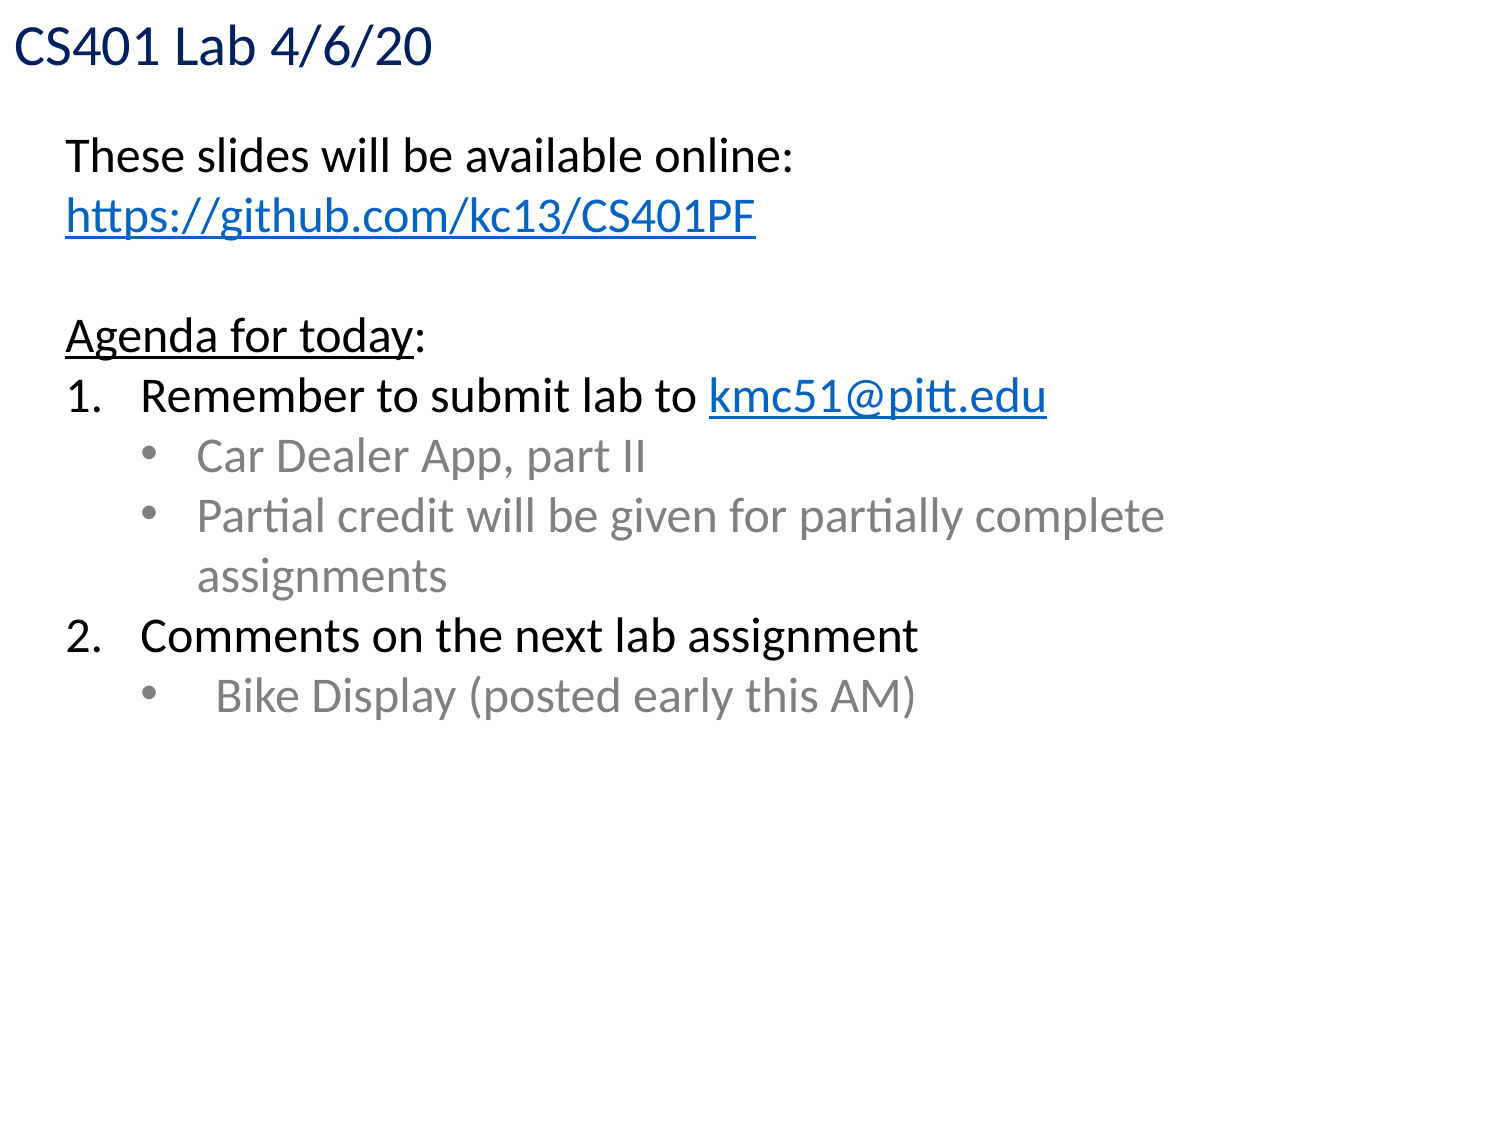

CS401 Lab 4/6/20
These slides will be available online:
https://github.com/kc13/CS401PF

Agenda for today:
Remember to submit lab to kmc51@pitt.edu
Car Dealer App, part II
Partial credit will be given for partially complete assignments
Comments on the next lab assignment
Bike Display (posted early this AM)